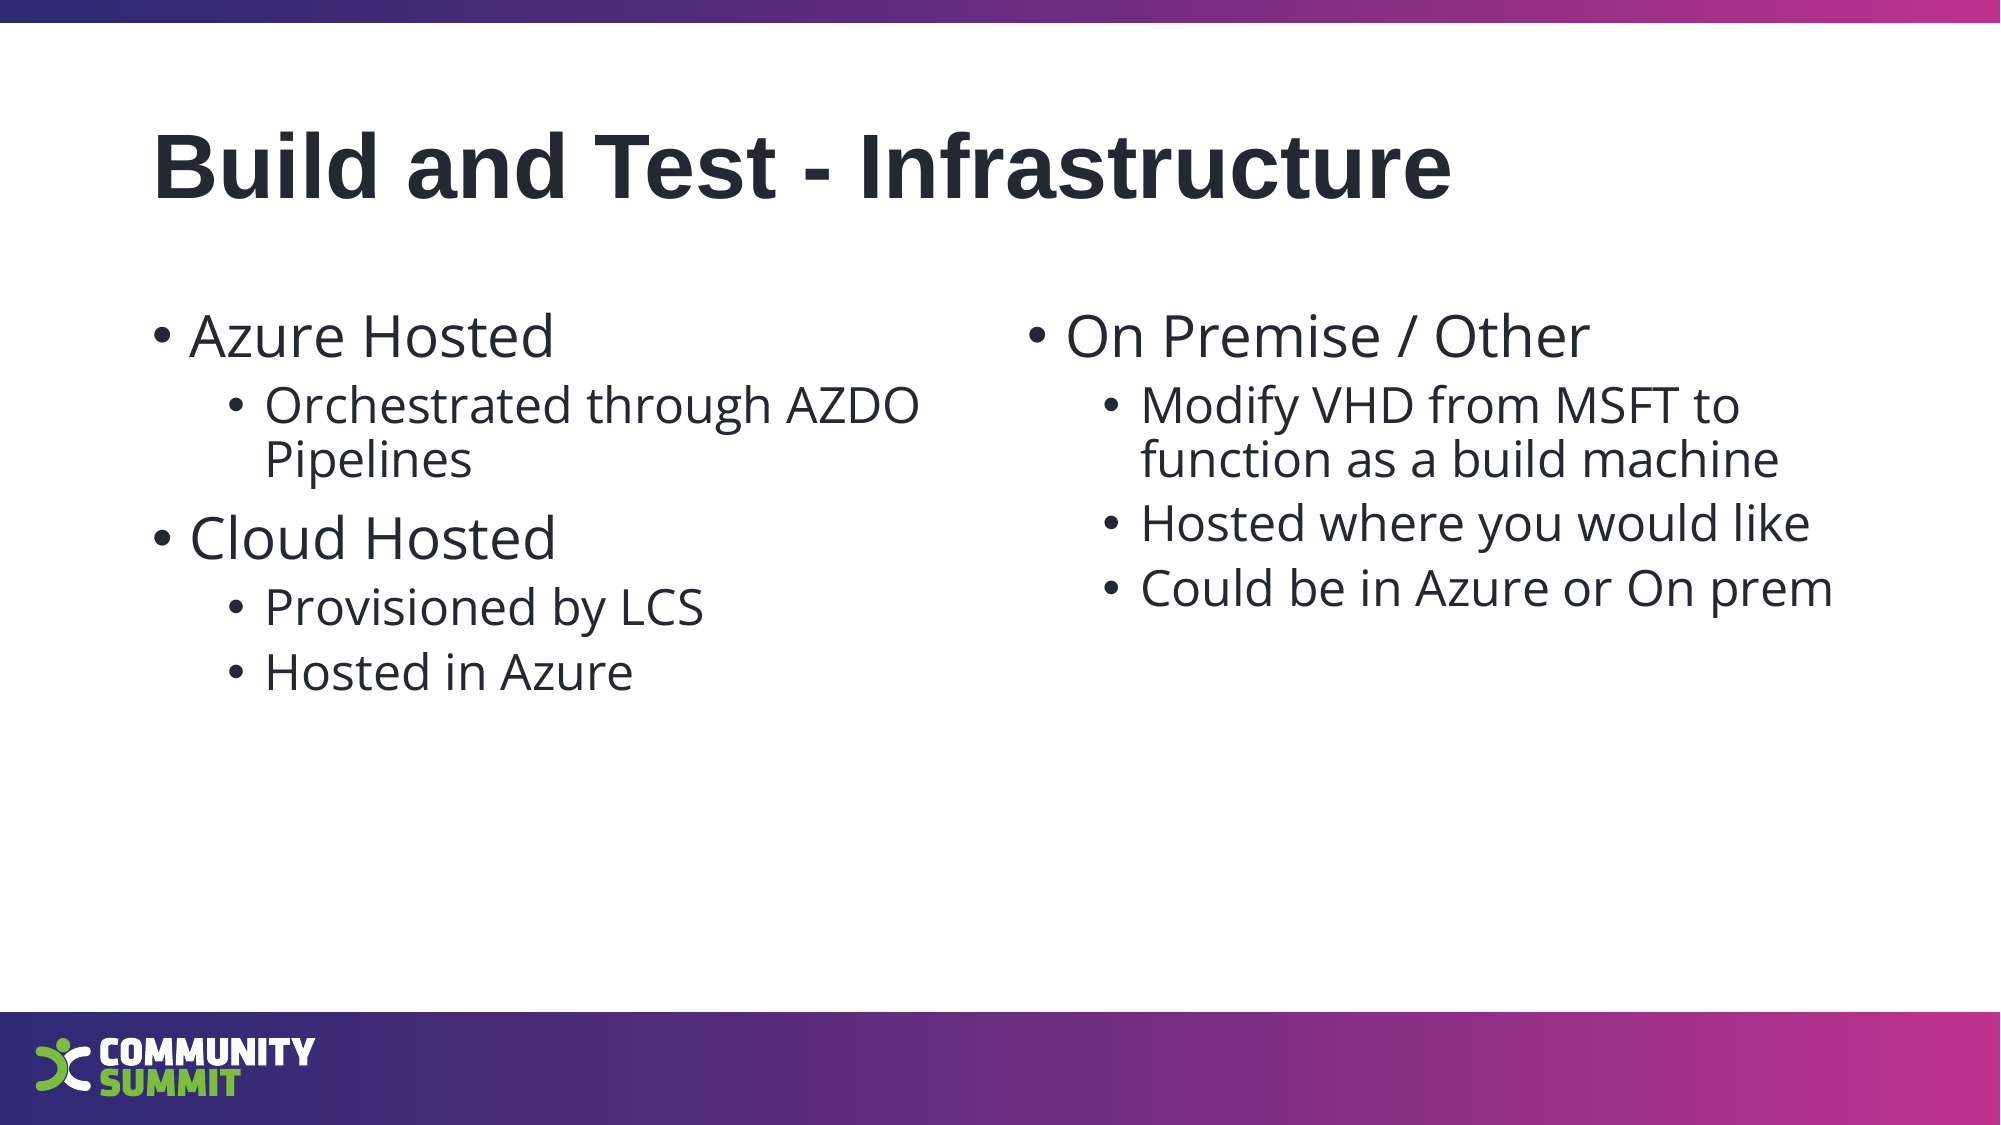

# Build and Test - Infrastructure
Azure Hosted
Orchestrated through AZDO Pipelines
Cloud Hosted
Provisioned by LCS
Hosted in Azure

On Premise / Other
Modify VHD from MSFT to function as a build machine
Hosted where you would like
Could be in Azure or On prem